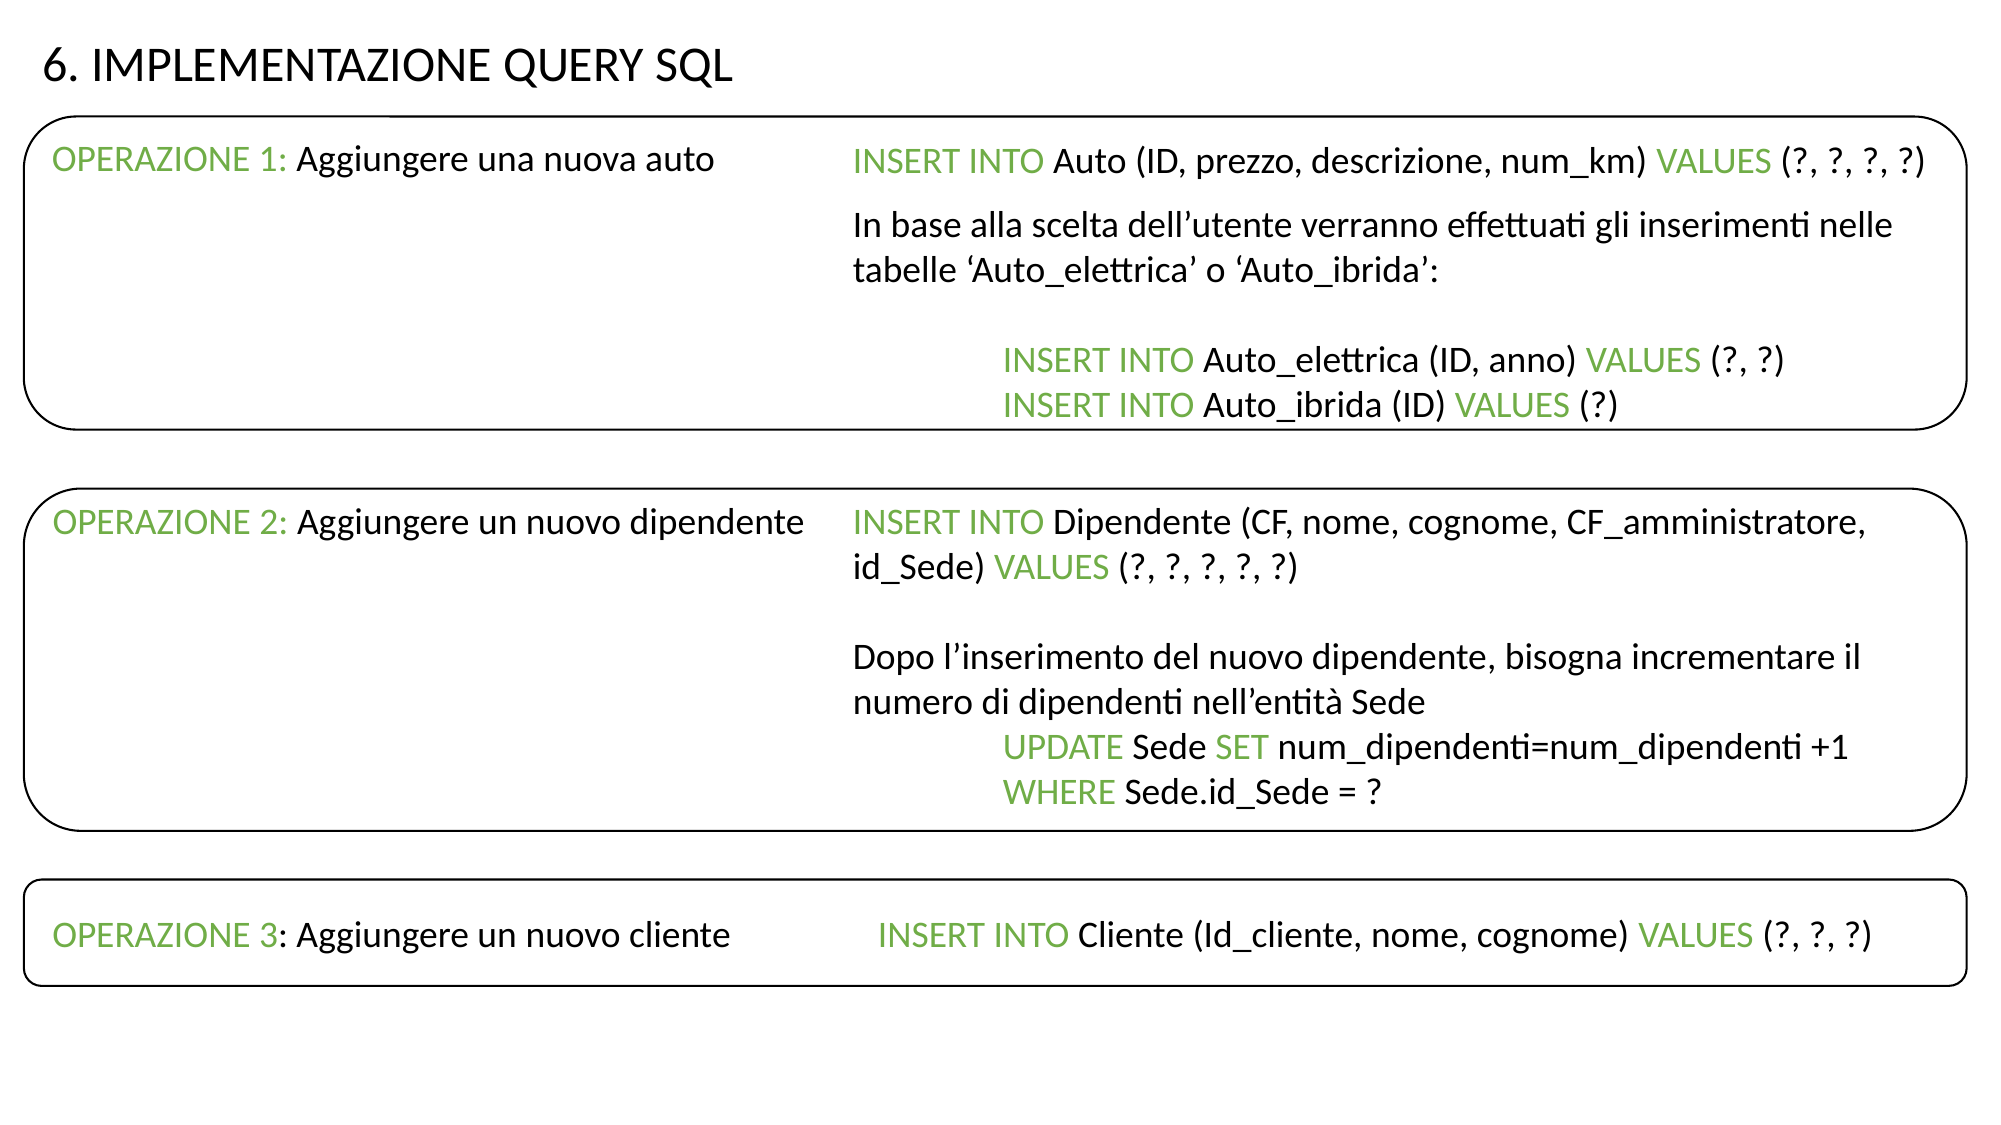

6. IMPLEMENTAZIONE QUERY SQL

OPERAZIONE 1: Aggiungere una nuova auto

INSERT INTO Auto (ID, prezzo, descrizione, num_km) VALUES (?, ?, ?, ?)
In base alla scelta dell’utente verranno effettuati gli inserimenti nelle tabelle ‘Auto_elettrica’ o ‘Auto_ibrida’:

	INSERT INTO Auto_elettrica (ID, anno) VALUES (?, ?)
	INSERT INTO Auto_ibrida (ID) VALUES (?)

OPERAZIONE 2: Aggiungere un nuovo dipendente

INSERT INTO Dipendente (CF, nome, cognome, CF_amministratore, id_Sede) VALUES (?, ?, ?, ?, ?)

Dopo l’inserimento del nuovo dipendente, bisogna incrementare il numero di dipendenti nell’entità Sede
	UPDATE Sede SET num_dipendenti=num_dipendenti +1
	WHERE Sede.id_Sede = ?

OPERAZIONE 3: Aggiungere un nuovo cliente

INSERT INTO Cliente (Id_cliente, nome, cognome) VALUES (?, ?, ?)